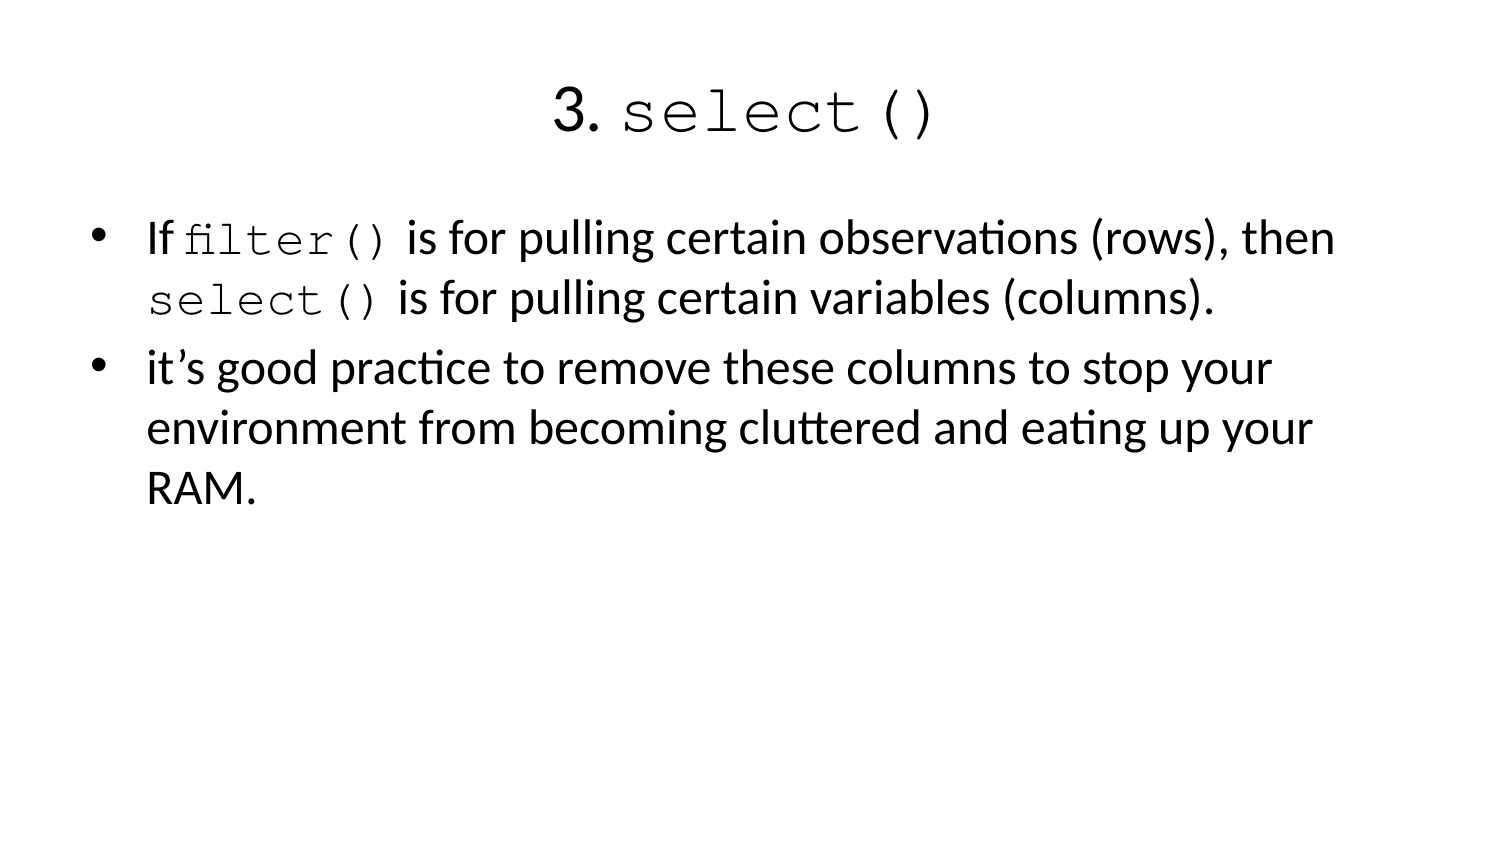

# 3. select()
If filter() is for pulling certain observations (rows), then select() is for pulling certain variables (columns).
it’s good practice to remove these columns to stop your environment from becoming cluttered and eating up your RAM.